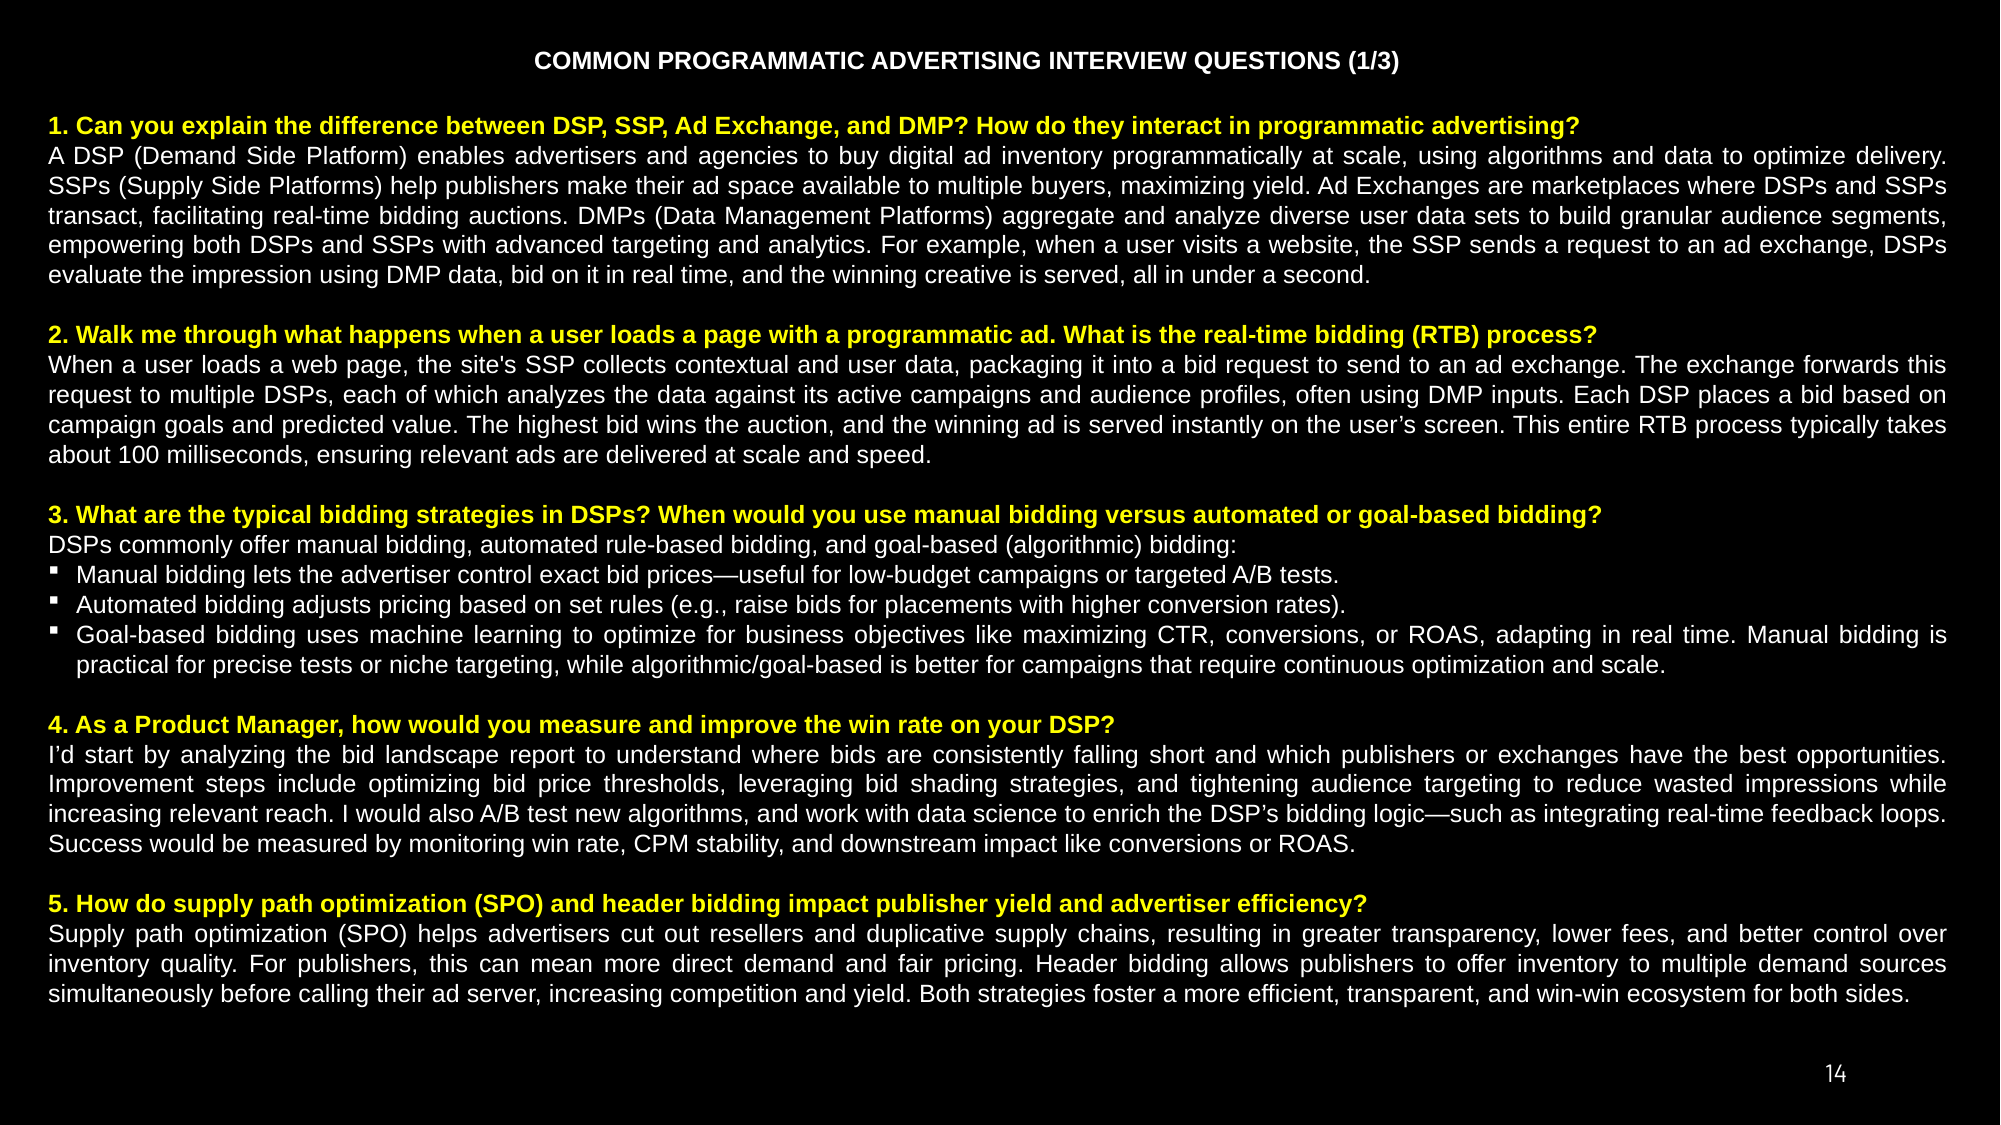

COMMON PROGRAMMATIC ADVERTISING INTERVIEW QUESTIONS (1/3)
1. Can you explain the difference between DSP, SSP, Ad Exchange, and DMP? How do they interact in programmatic advertising?
A DSP (Demand Side Platform) enables advertisers and agencies to buy digital ad inventory programmatically at scale, using algorithms and data to optimize delivery. SSPs (Supply Side Platforms) help publishers make their ad space available to multiple buyers, maximizing yield. Ad Exchanges are marketplaces where DSPs and SSPs transact, facilitating real-time bidding auctions. DMPs (Data Management Platforms) aggregate and analyze diverse user data sets to build granular audience segments, empowering both DSPs and SSPs with advanced targeting and analytics. For example, when a user visits a website, the SSP sends a request to an ad exchange, DSPs evaluate the impression using DMP data, bid on it in real time, and the winning creative is served, all in under a second.​

2. Walk me through what happens when a user loads a page with a programmatic ad. What is the real-time bidding (RTB) process?
When a user loads a web page, the site's SSP collects contextual and user data, packaging it into a bid request to send to an ad exchange. The exchange forwards this request to multiple DSPs, each of which analyzes the data against its active campaigns and audience profiles, often using DMP inputs. Each DSP places a bid based on campaign goals and predicted value. The highest bid wins the auction, and the winning ad is served instantly on the user’s screen. This entire RTB process typically takes about 100 milliseconds, ensuring relevant ads are delivered at scale and speed.​

3. What are the typical bidding strategies in DSPs? When would you use manual bidding versus automated or goal-based bidding?
DSPs commonly offer manual bidding, automated rule-based bidding, and goal-based (algorithmic) bidding:
Manual bidding lets the advertiser control exact bid prices—useful for low-budget campaigns or targeted A/B tests.
Automated bidding adjusts pricing based on set rules (e.g., raise bids for placements with higher conversion rates).
Goal-based bidding uses machine learning to optimize for business objectives like maximizing CTR, conversions, or ROAS, adapting in real time. Manual bidding is practical for precise tests or niche targeting, while algorithmic/goal-based is better for campaigns that require continuous optimization and scale.​

4. As a Product Manager, how would you measure and improve the win rate on your DSP?
I’d start by analyzing the bid landscape report to understand where bids are consistently falling short and which publishers or exchanges have the best opportunities. Improvement steps include optimizing bid price thresholds, leveraging bid shading strategies, and tightening audience targeting to reduce wasted impressions while increasing relevant reach. I would also A/B test new algorithms, and work with data science to enrich the DSP’s bidding logic—such as integrating real-time feedback loops. Success would be measured by monitoring win rate, CPM stability, and downstream impact like conversions or ROAS.​

5. How do supply path optimization (SPO) and header bidding impact publisher yield and advertiser efficiency?
Supply path optimization (SPO) helps advertisers cut out resellers and duplicative supply chains, resulting in greater transparency, lower fees, and better control over inventory quality. For publishers, this can mean more direct demand and fair pricing. Header bidding allows publishers to offer inventory to multiple demand sources simultaneously before calling their ad server, increasing competition and yield. Both strategies foster a more efficient, transparent, and win-win ecosystem for both sides.​
14